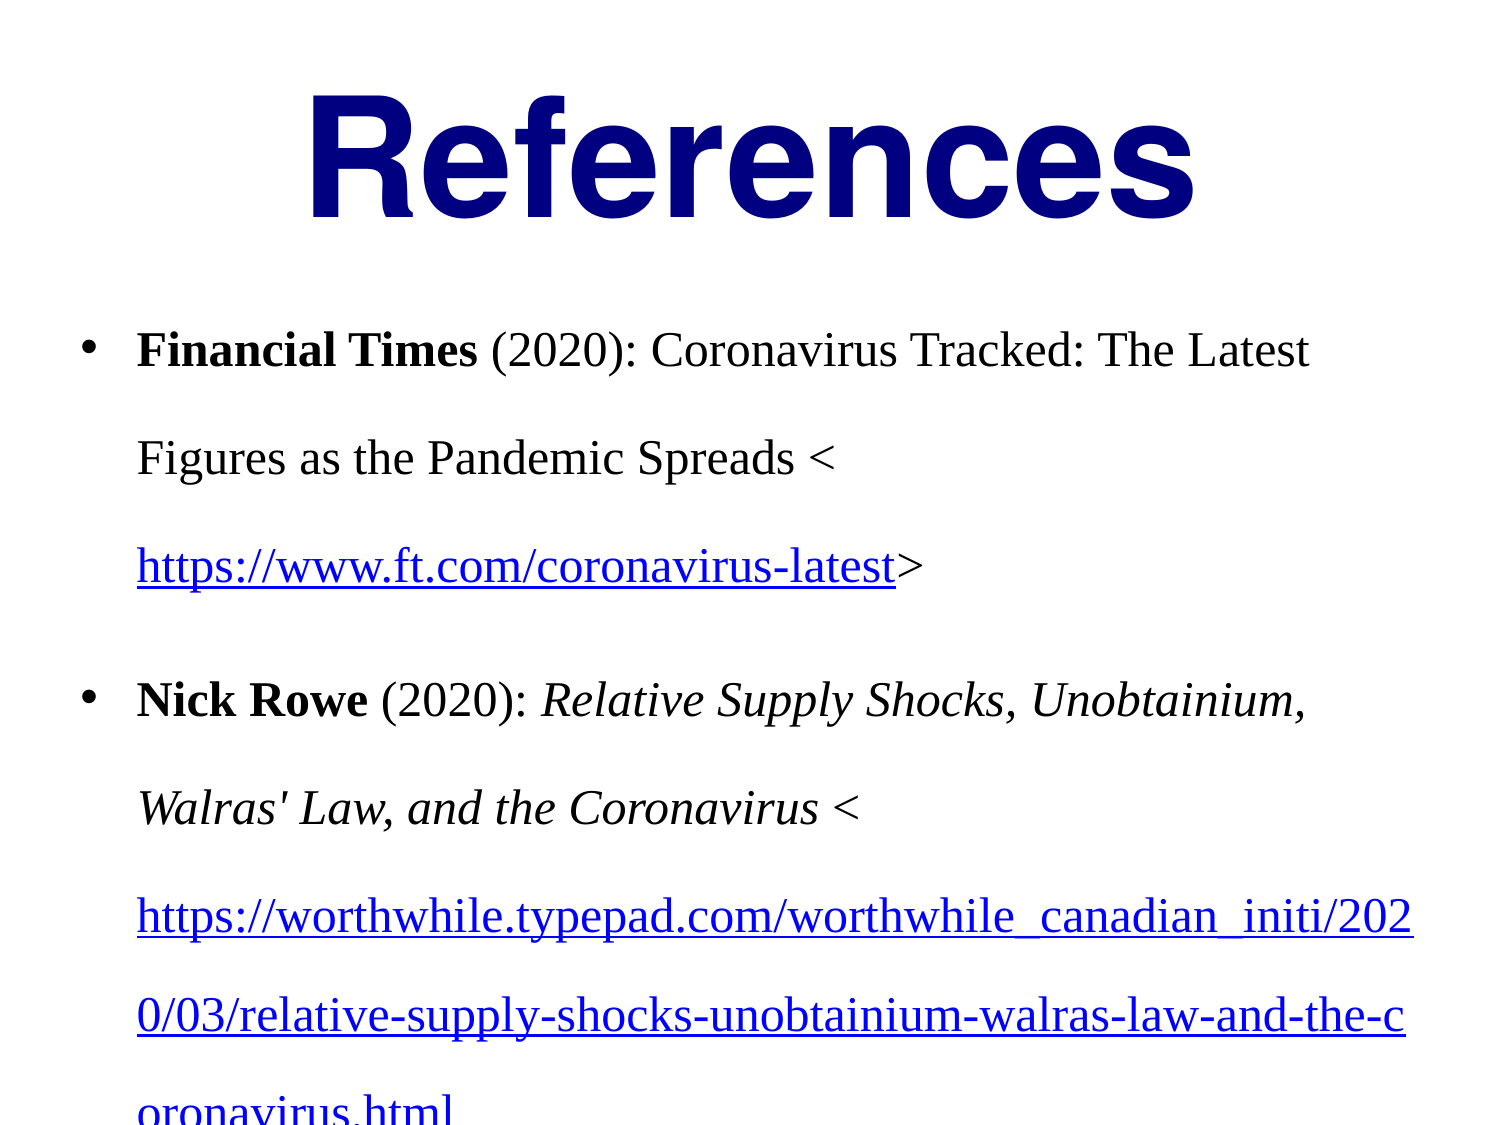

References
Financial Times (2020): Coronavirus Tracked: The Latest Figures as the Pandemic Spreads <https://www.ft.com/coronavirus-latest>
Nick Rowe (2020): Relative Supply Shocks, Unobtainium, Walras' Law, and the Coronavirus <https://worthwhile.typepad.com/worthwhile_canadian_initi/2020/03/relative-supply-shocks-unobtainium-walras-law-and-the-coronavirus.html>
Jim Stock (2020): Coronavirus Data Gaps and the Policy Response <https://drive.google.com/file/d/12MV466ZZy5xHir4xdPhoTrL1oO8CbZU-/view>